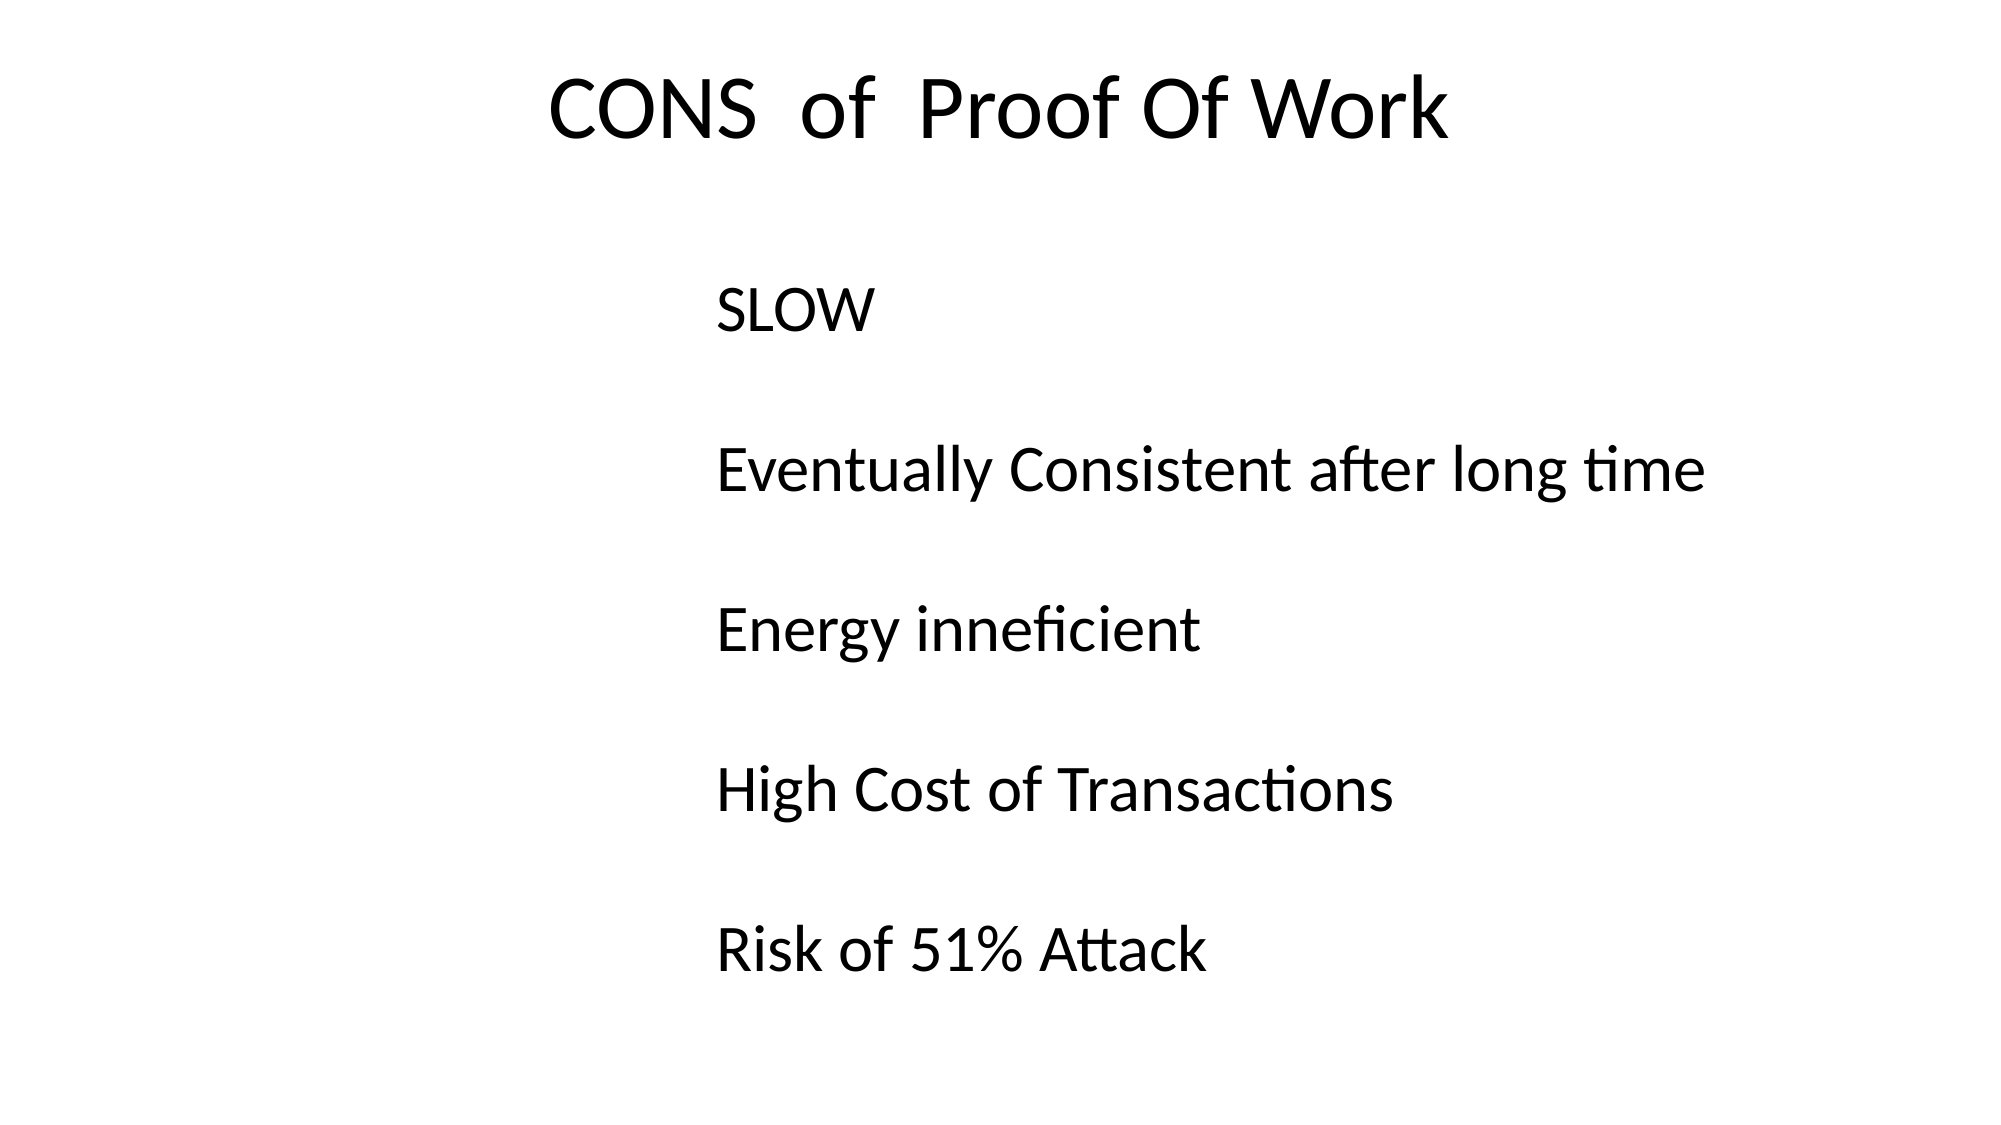

# CONS  of  Proof Of Work
SLOW

Eventually Consistent after long time

Energy inneficient

High Cost of Transactions

Risk of 51% Attack